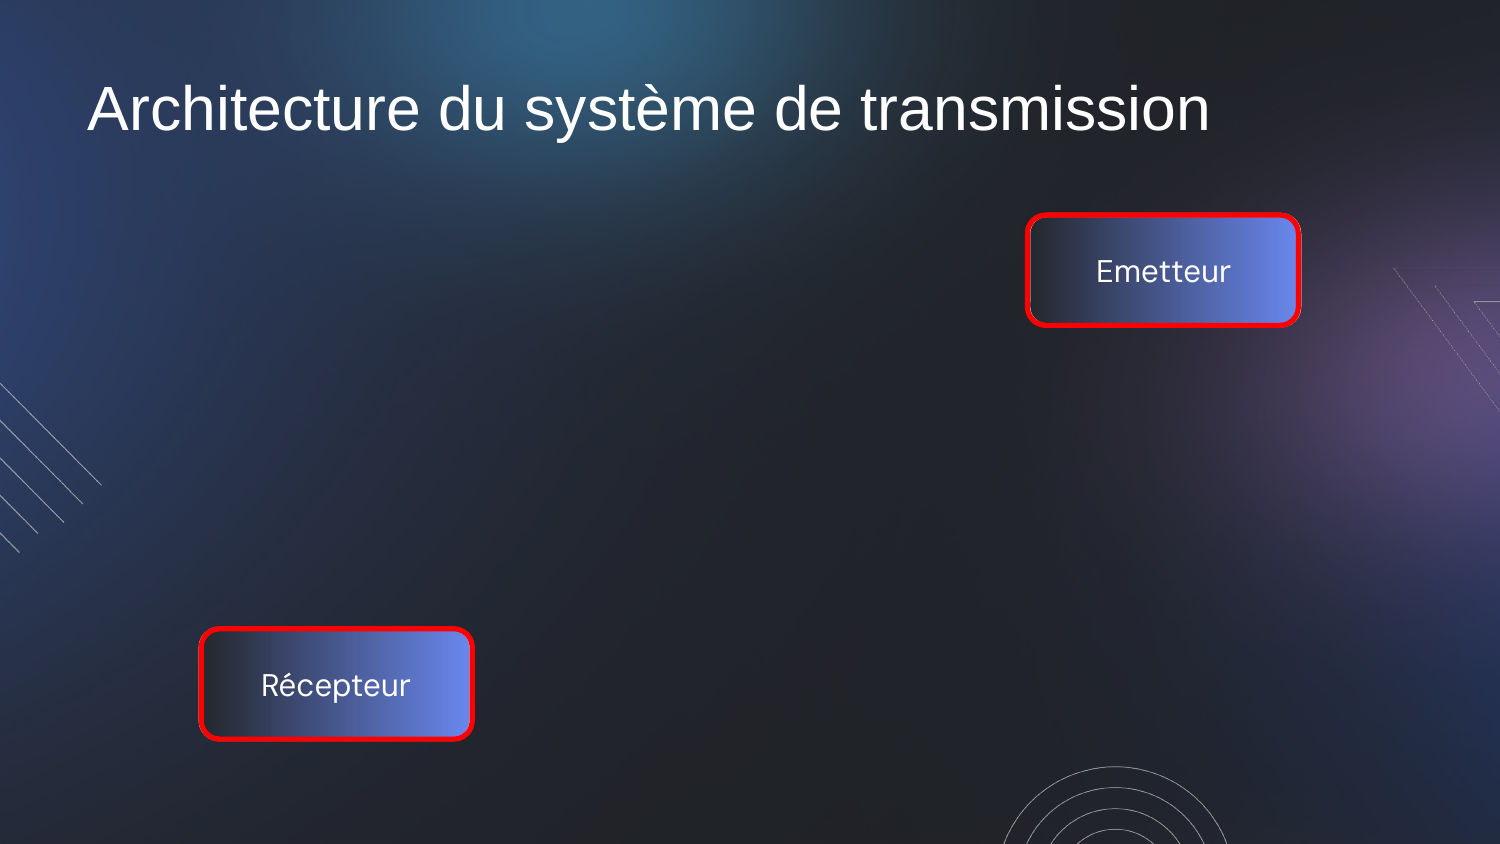

# Architecture du système de transmission
Emetteur

Récepteur